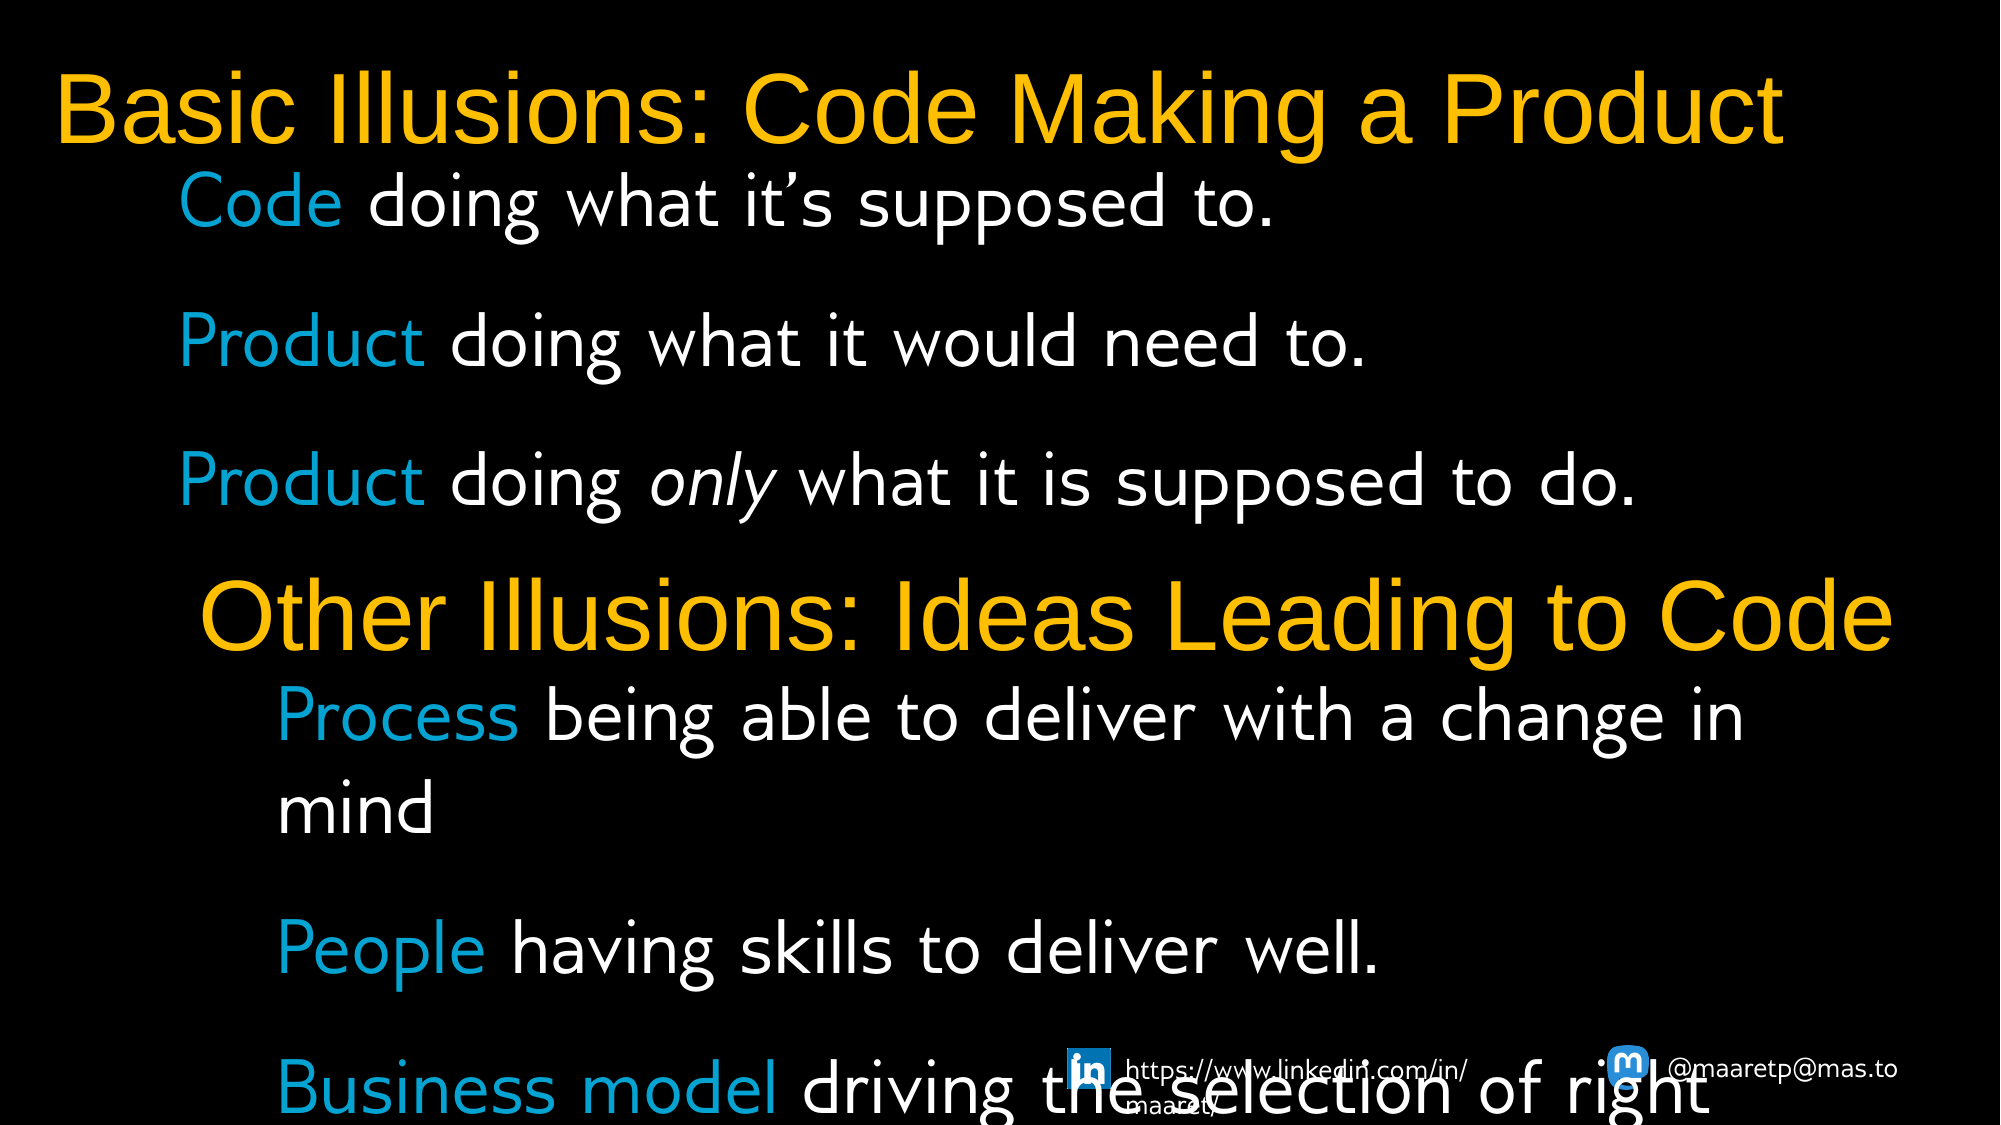

Basic Illusions: Code Making a Product
Code doing what it’s supposed to.

Product doing what it would need to.

Product doing only what it is supposed to do.
Other Illusions: Ideas Leading to Code
Process being able to deliver with a change in mind

People having skills to deliver well.

Business model driving the selection of right focus.